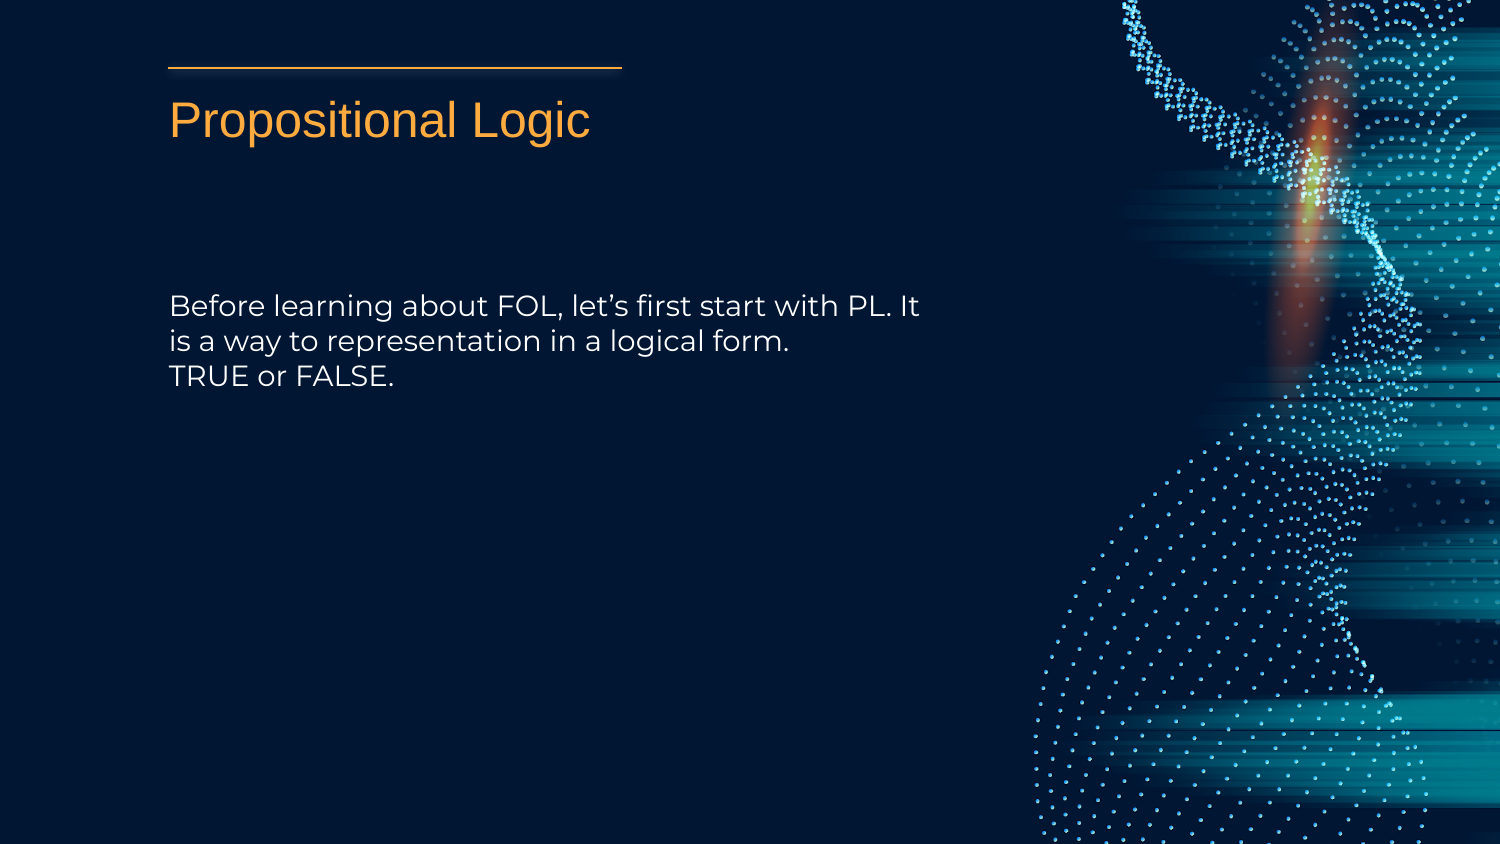

# Propositional Logic
Before learning about FOL, let’s first start with PL. It is a way to representation in a logical form.
TRUE or FALSE.